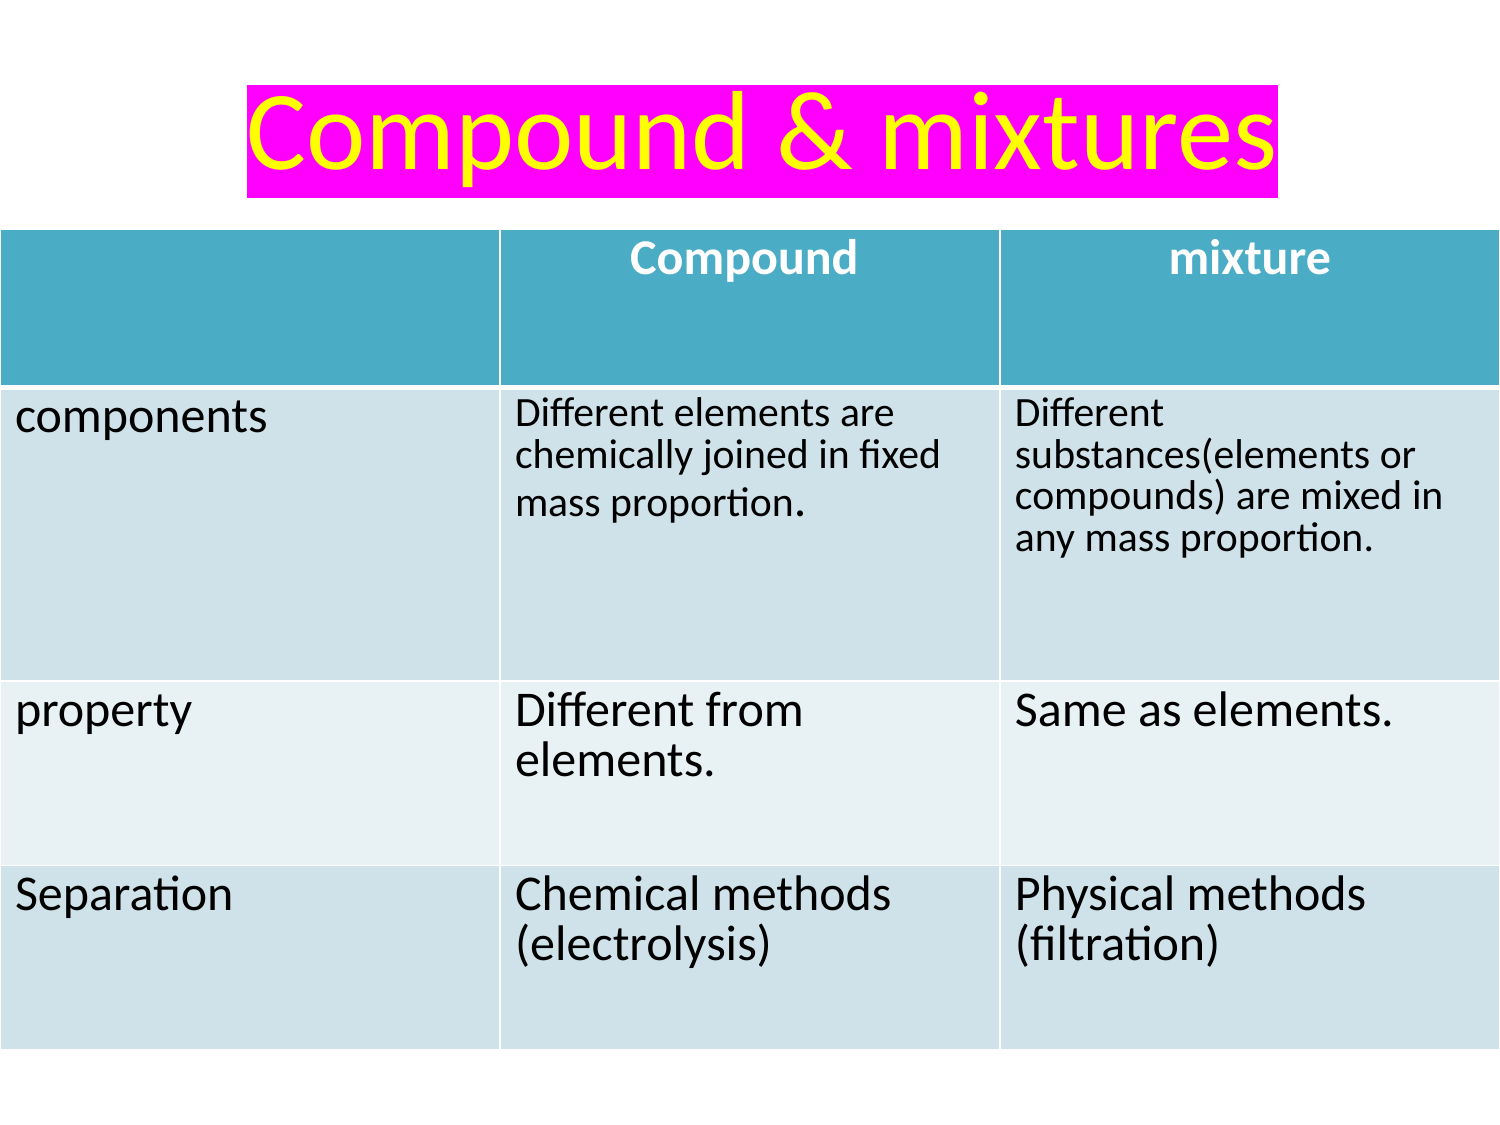

Compound & mixtures
|  | Compound | mixture |
| --- | --- | --- |
| components | Different elements are chemically joined in fixed mass proportion. | Different substances(elements or compounds) are mixed in any mass proportion. |
| property | Different from elements. | Same as elements. |
| Separation | Chemical methods (electrolysis) | Physical methods (filtration) |